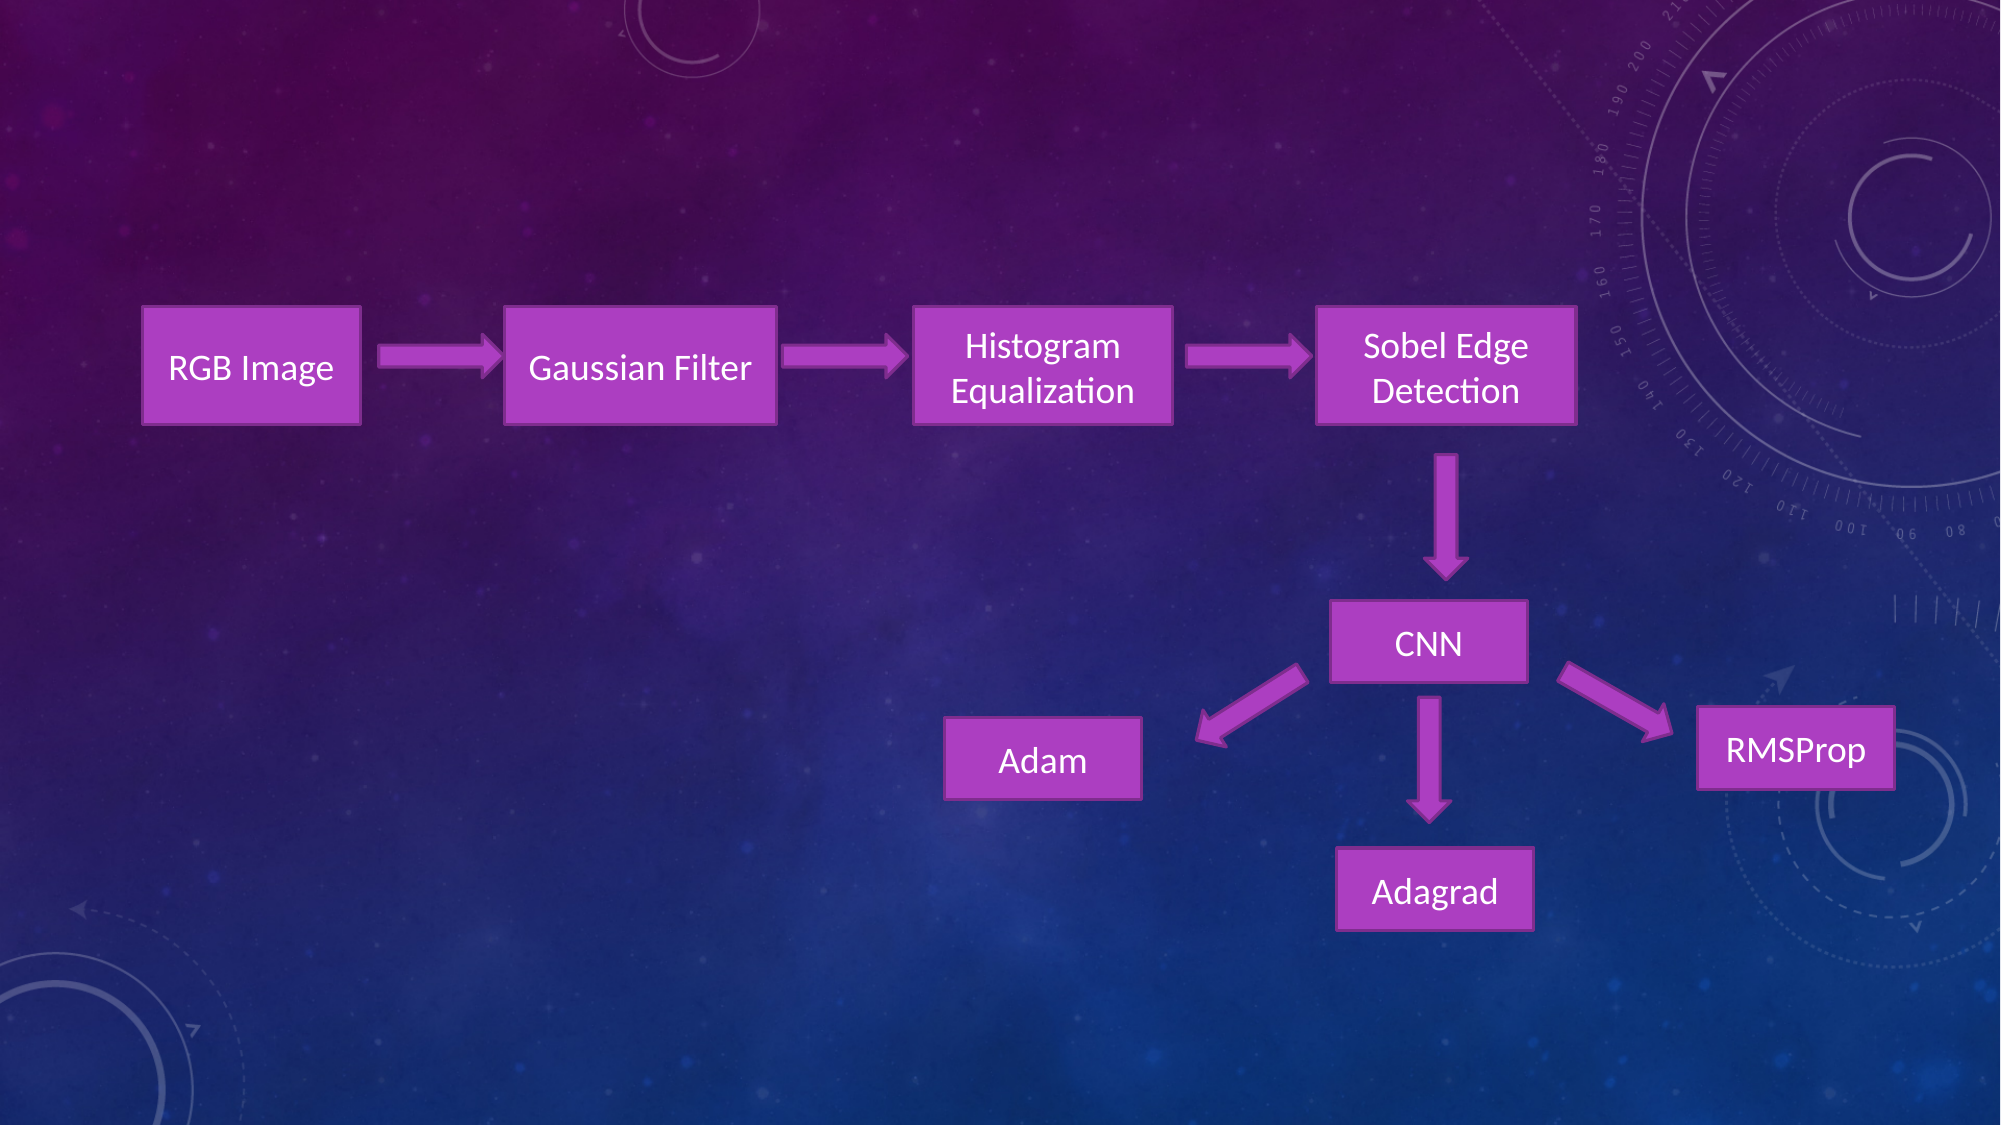

RGB Image
Gaussian Filter
Histogram Equalization
Sobel Edge Detection

CNN

RMSProp
Adam

Adagrad